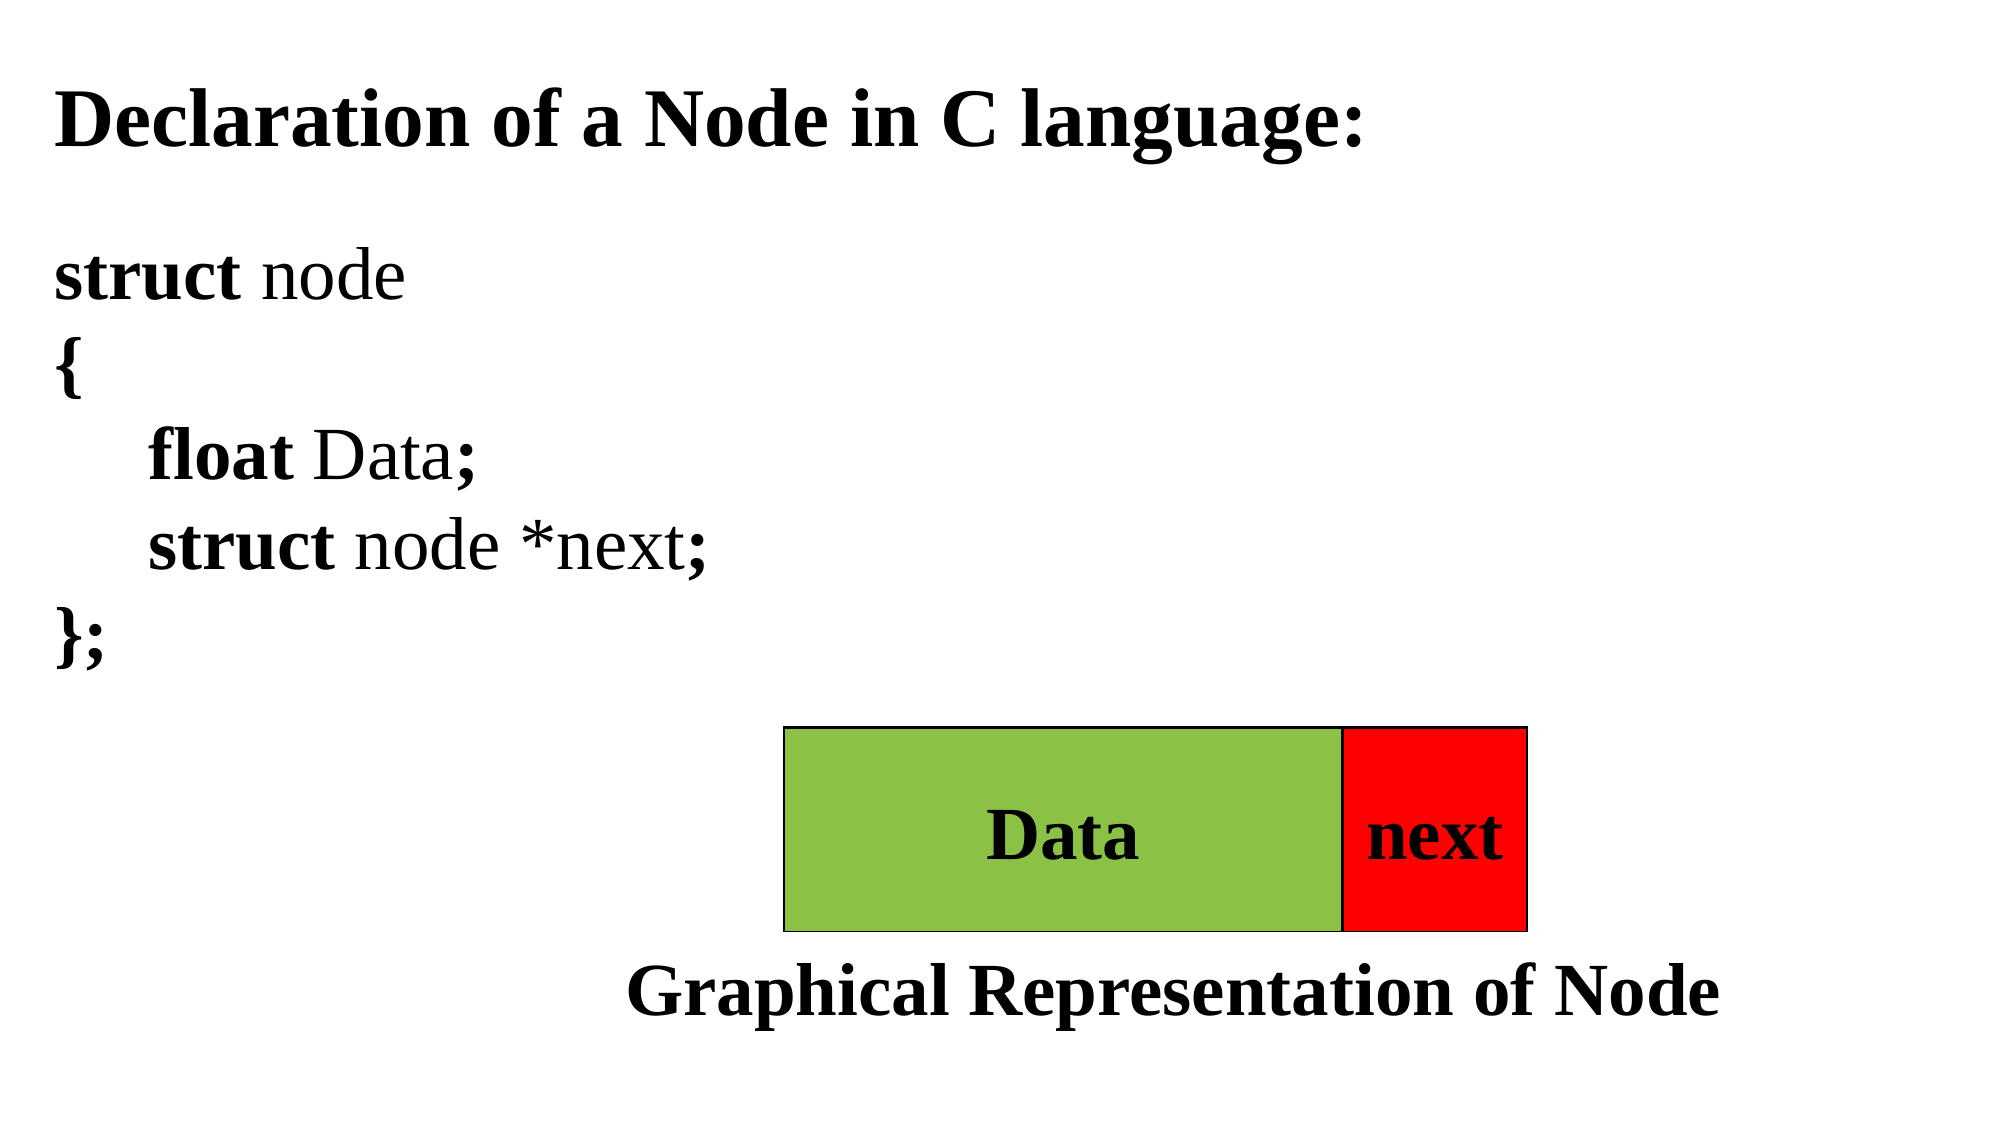

Declaration of a Node in C language:
struct node
{
     float Data;
     struct node *next;
};
Data
next
Graphical Representation of Node